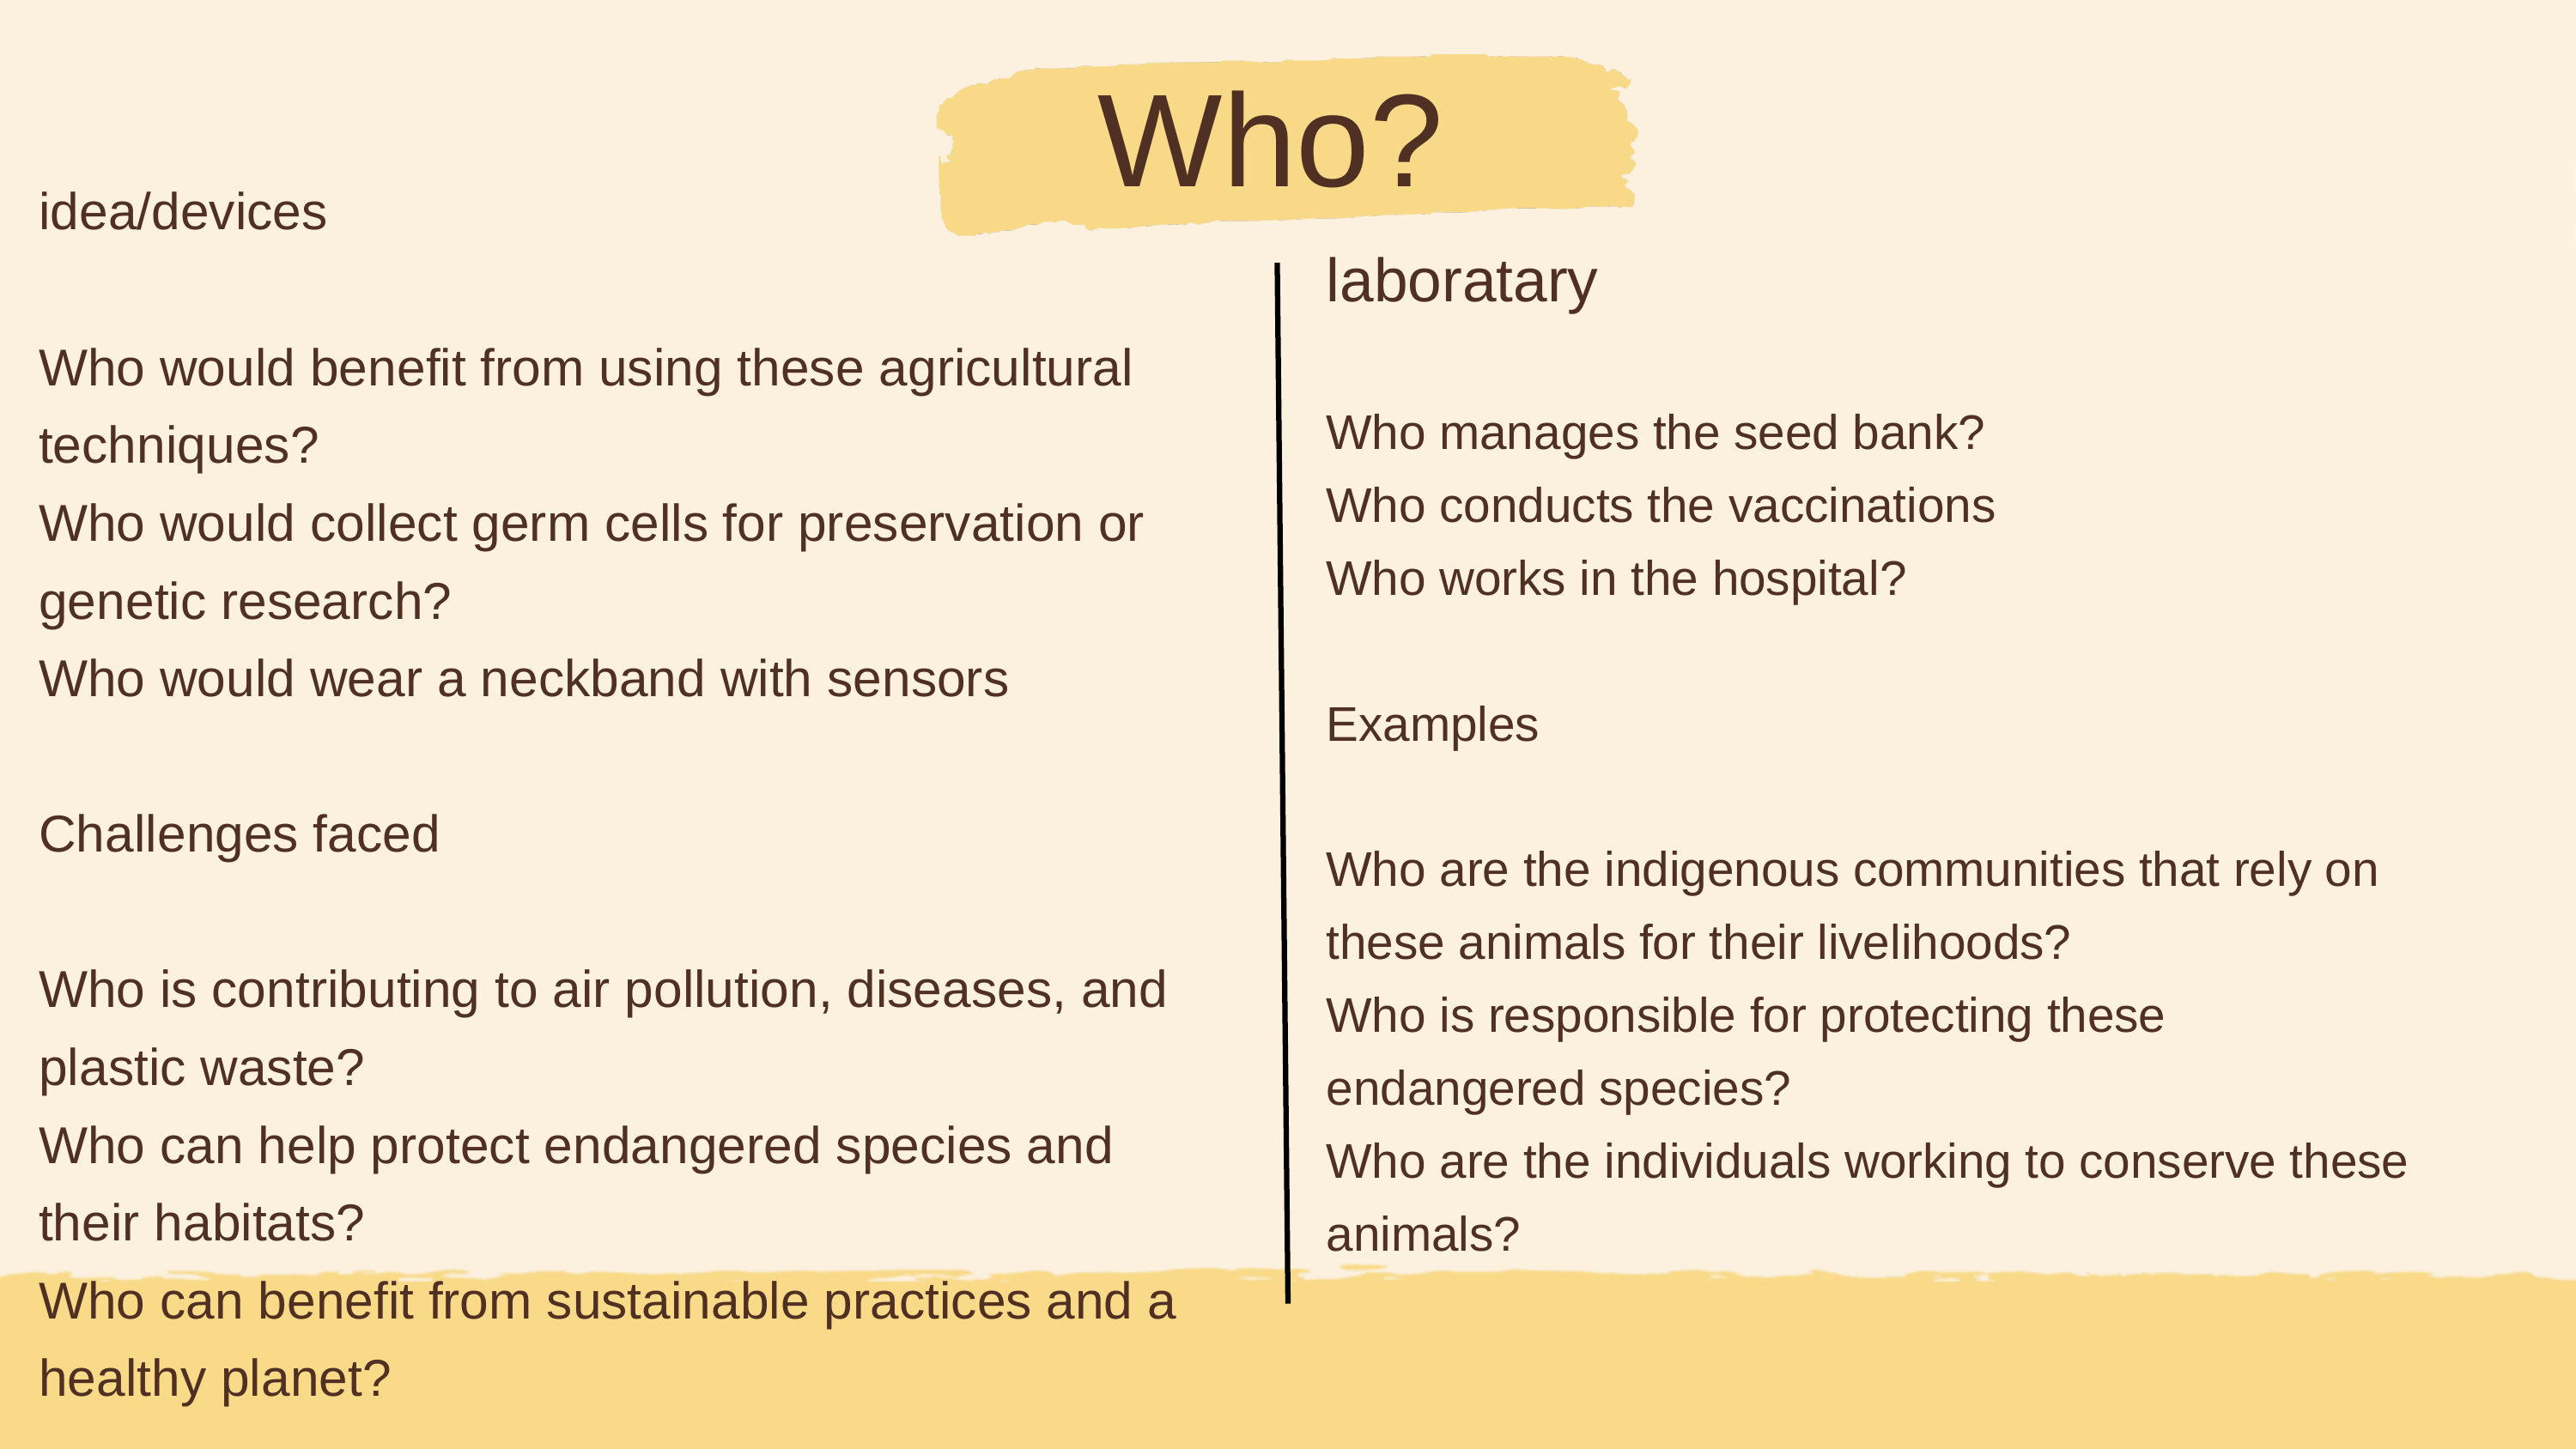

Who?
idea/devices

Who would benefit from using these agricultural techniques?
Who would collect germ cells for preservation or genetic research?
Who would wear a neckband with sensors

Challenges faced

Who is contributing to air pollution, diseases, and plastic waste?
Who can help protect endangered species and their habitats?
Who can benefit from sustainable practices and a healthy planet?
laboratary

Who manages the seed bank?
Who conducts the vaccinations
Who works in the hospital?

Examples

Who are the indigenous communities that rely on these animals for their livelihoods?
Who is responsible for protecting these endangered species?
Who are the individuals working to conserve these animals?